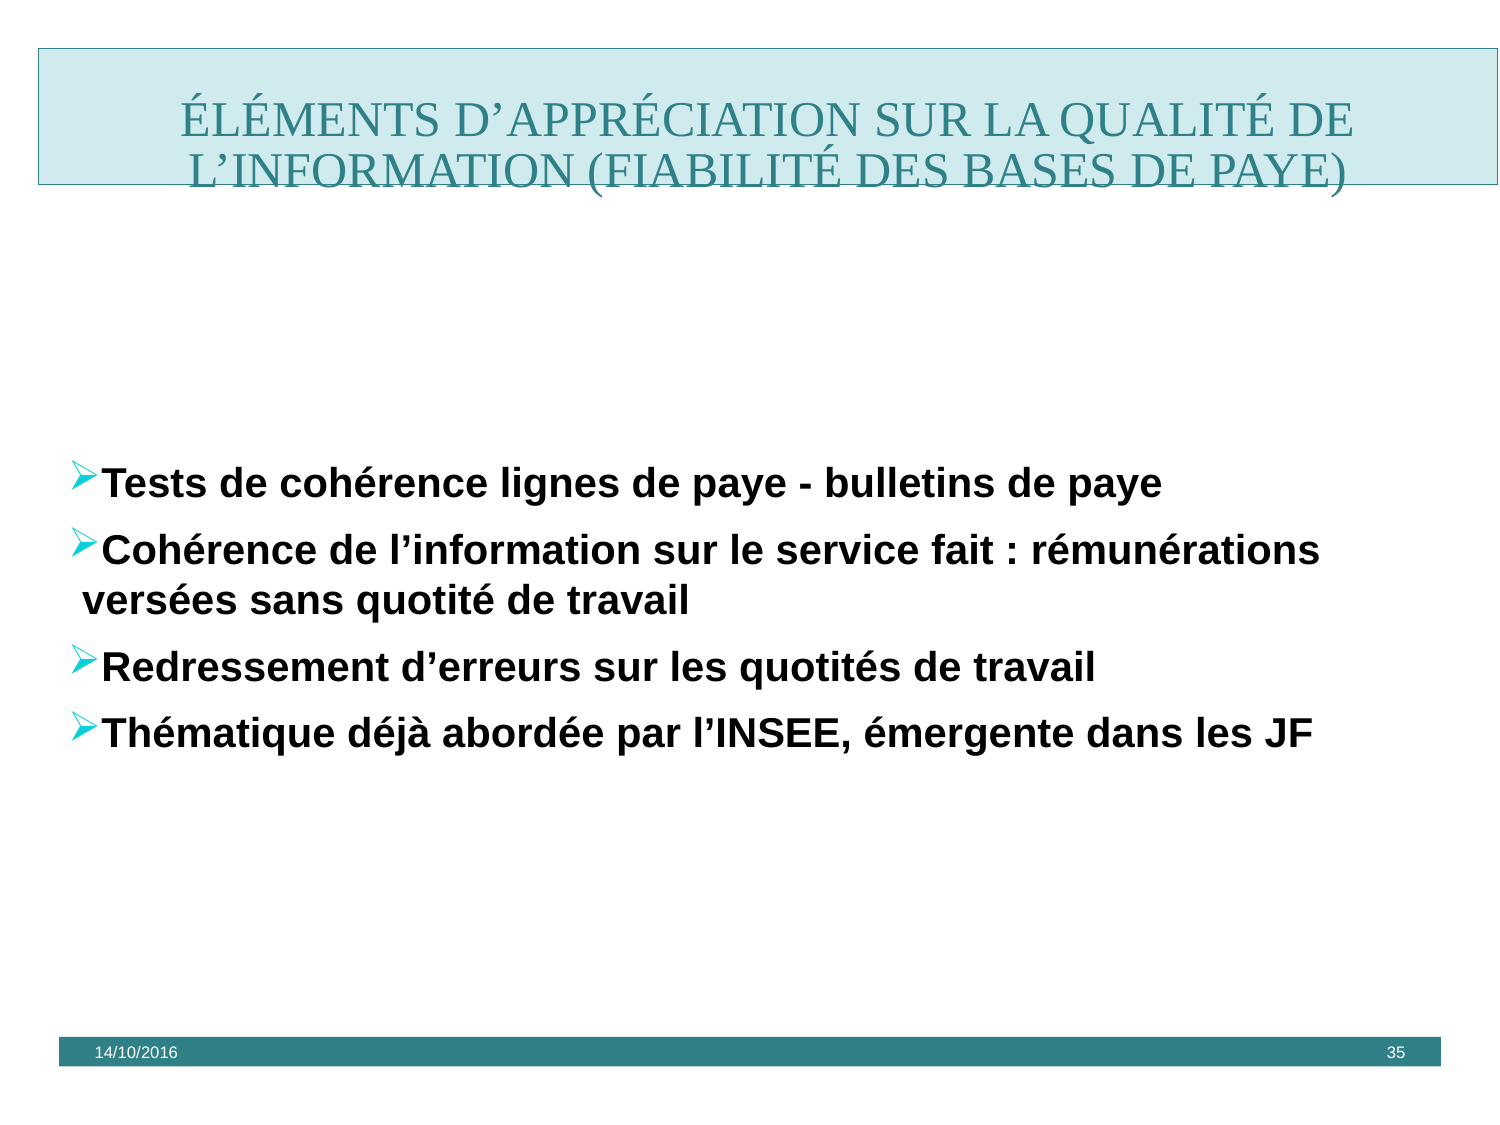

Éléments d’appréciation sur la qualité de l’information (fiabilité des bases de paye)

Tests de cohérence lignes de paye - bulletins de paye
Cohérence de l’information sur le service fait : rémunérations versées sans quotité de travail
Redressement d’erreurs sur les quotités de travail
Thématique déjà abordée par l’INSEE, émergente dans les JF

Méthodologie et pratique du contrôle de la gestion RH et des rémunérations du personnel des collectivités territoriales
14/10/2016
35